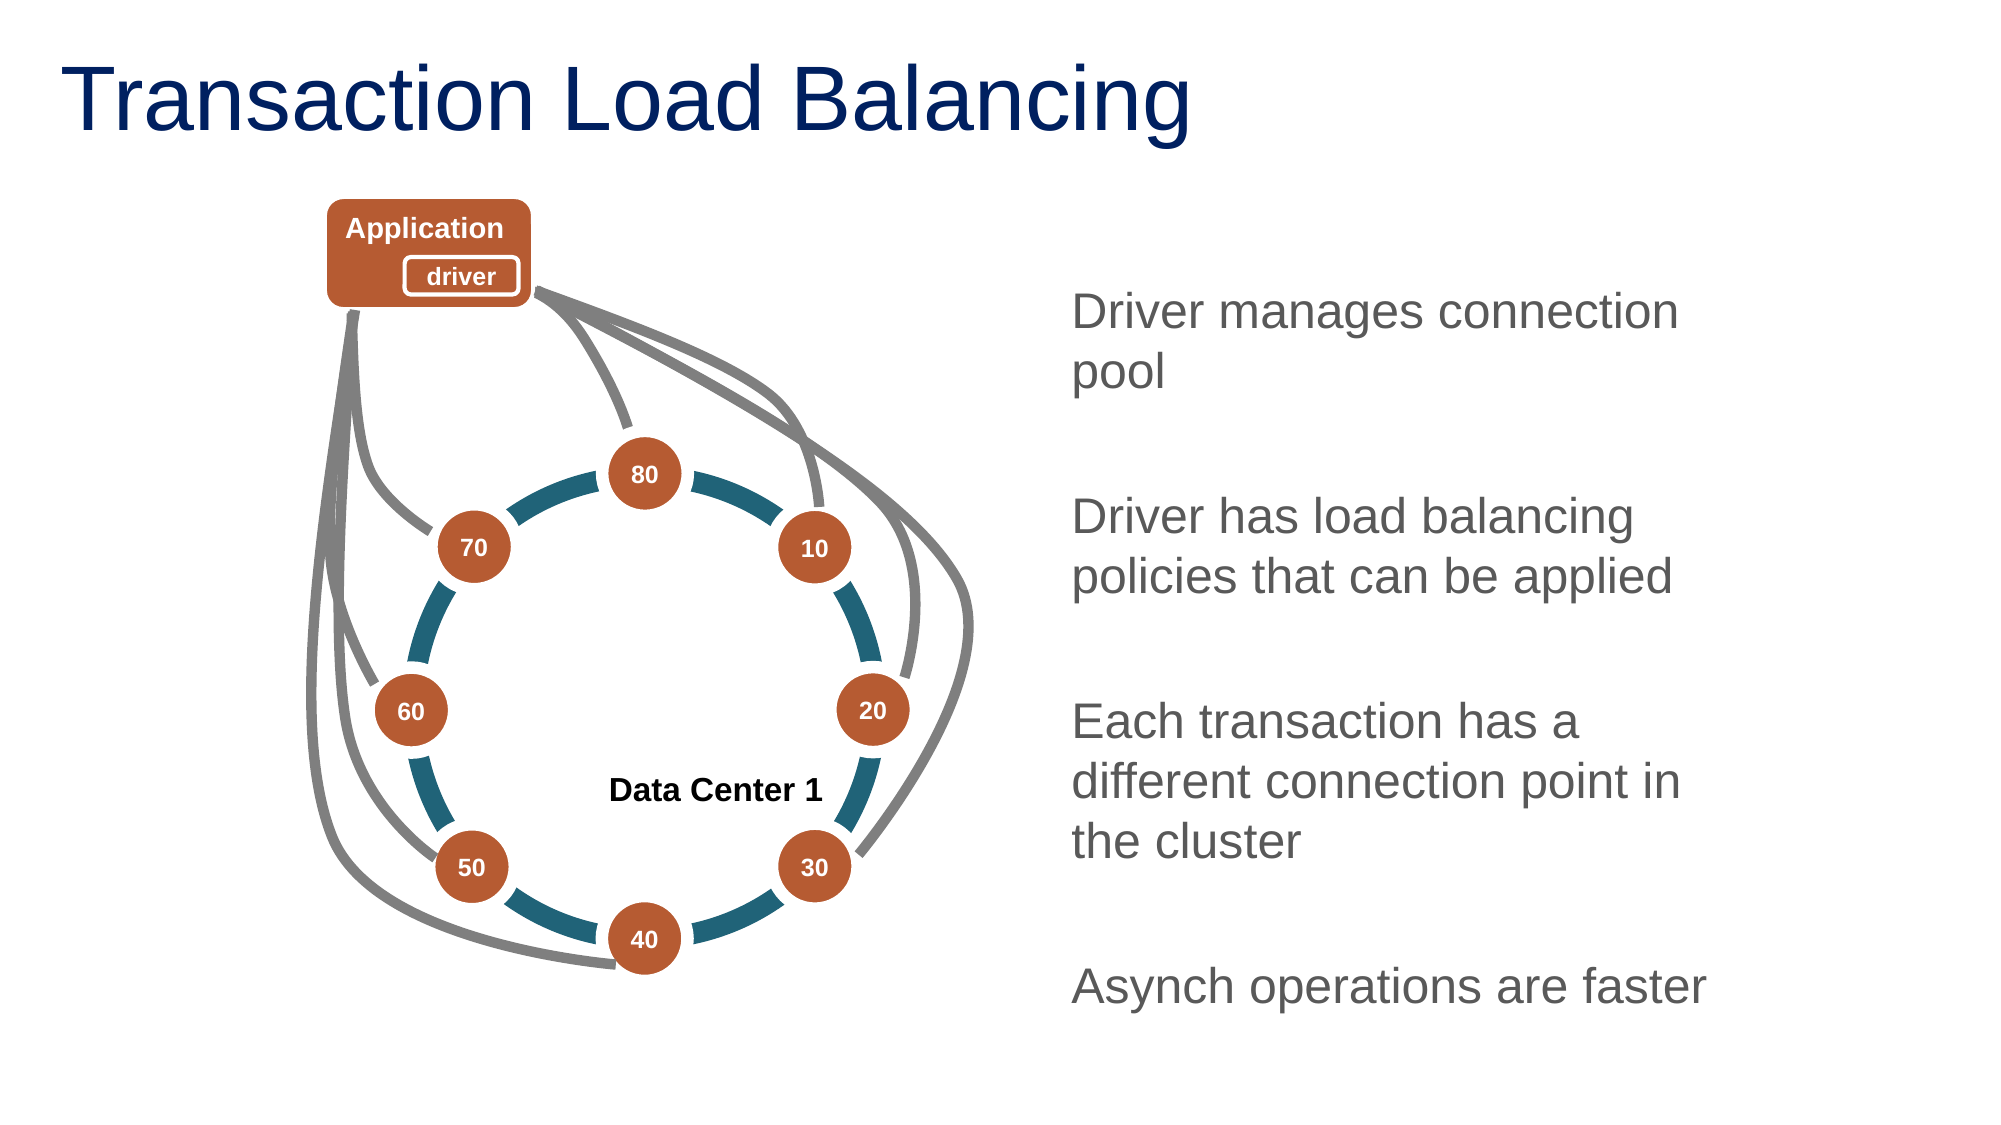

Transaction Load Balancing
Application
driver

Driver manages connection pool

Driver has load balancing policies that can be applied

Each transaction has a different connection point in the cluster

Asynch operations are faster

80

70
10
20
60
Data Center 1
30
50
40